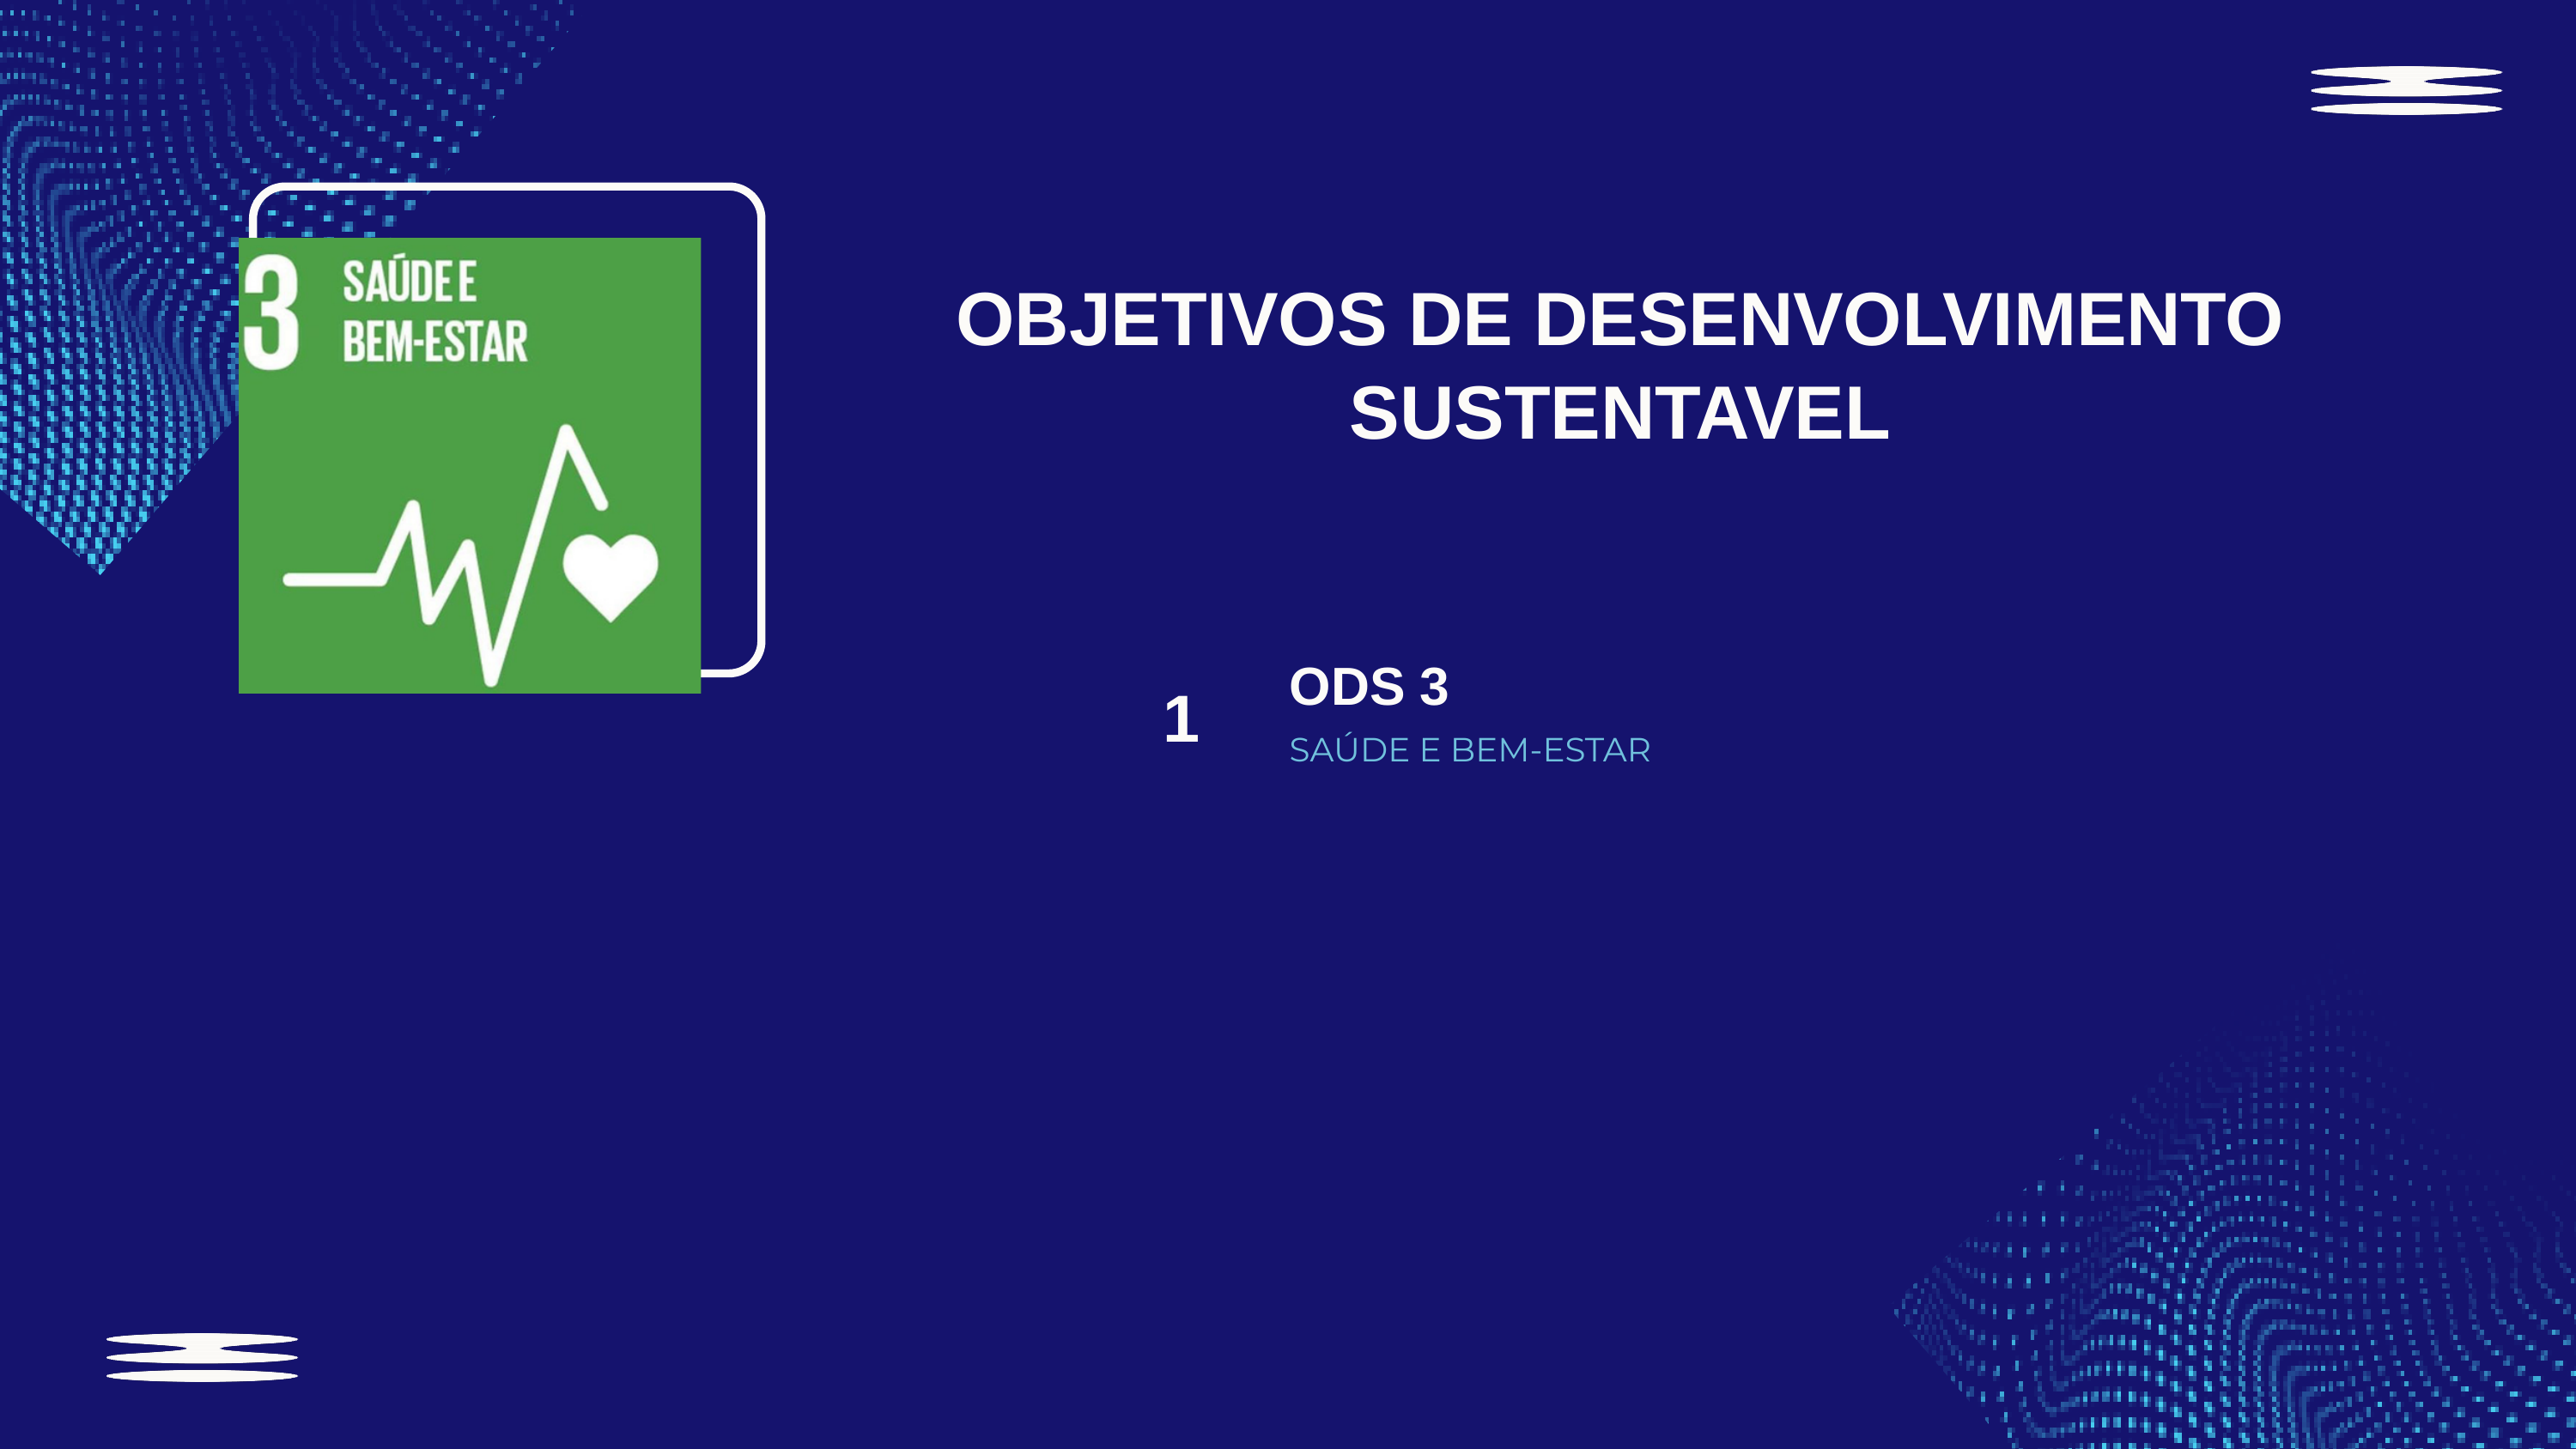

OBJETIVOS DE DESENVOLVIMENTO SUSTENTAVEL
ODS 3
1
SAÚDE E BEM-ESTAR